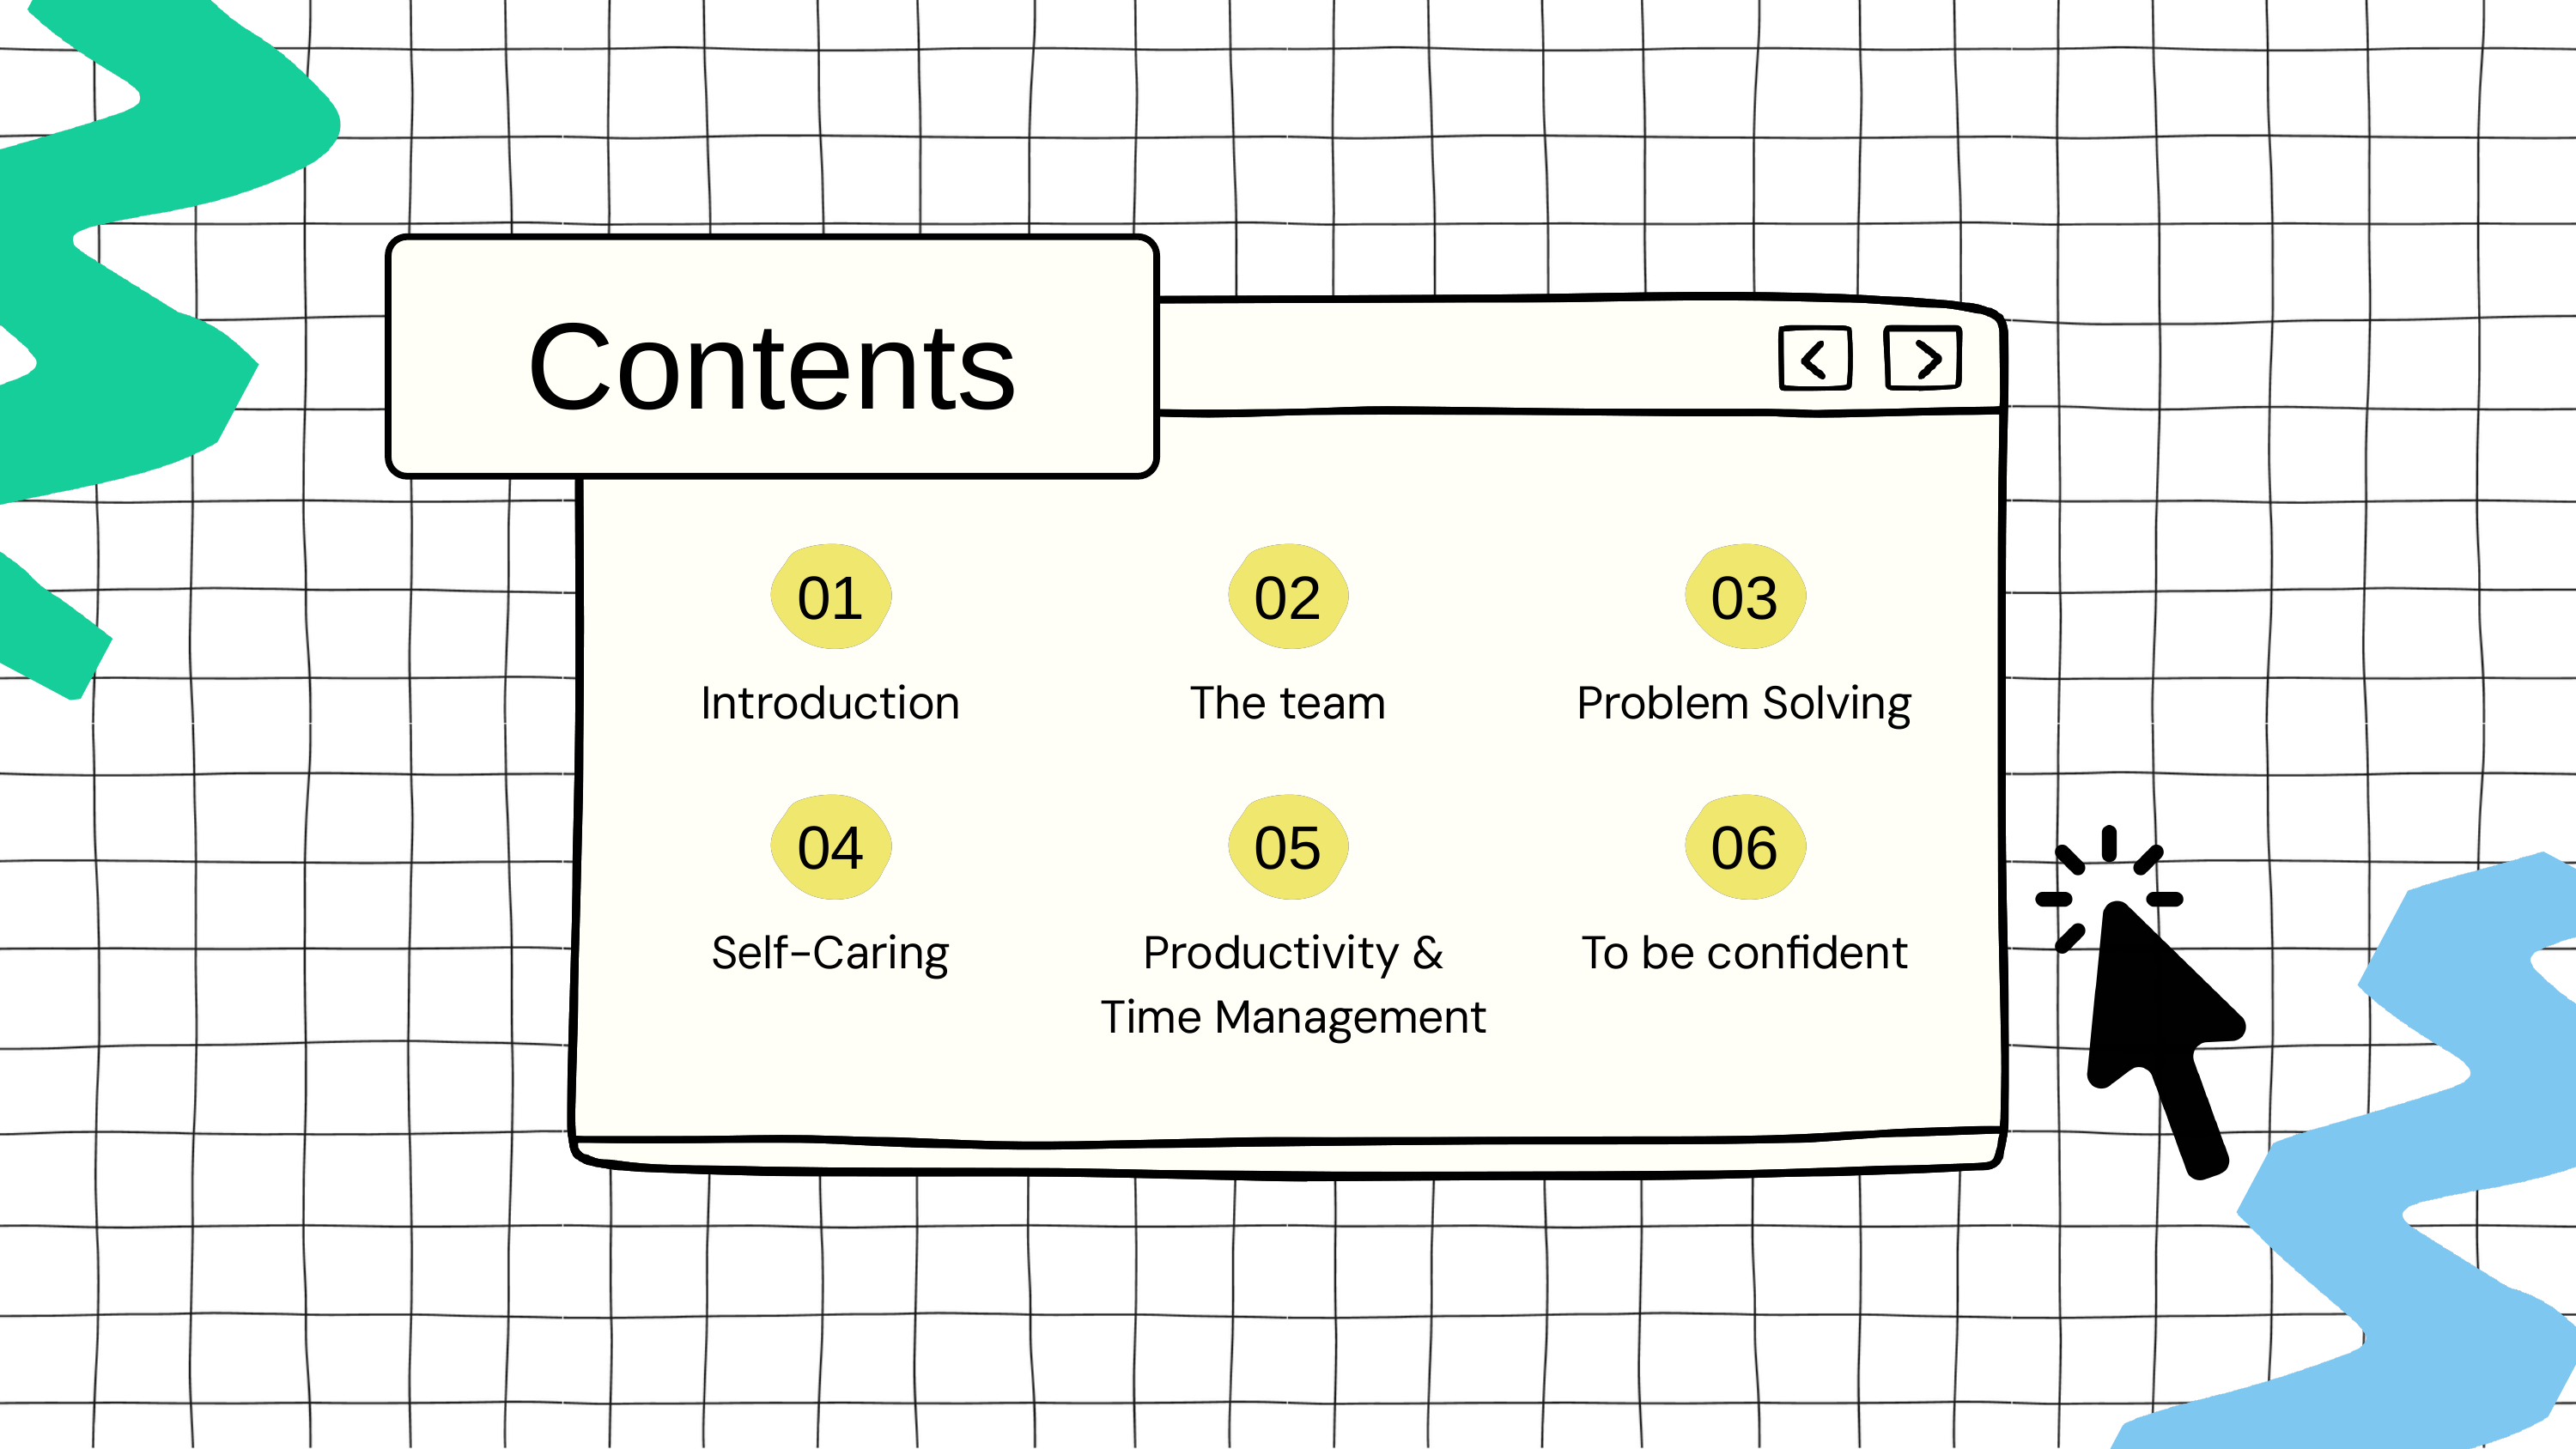

Contents

01
02
03
Introduction
The team
Problem Solving

04
05
06

Self-Caring
Productivity & Time Management
To be confident